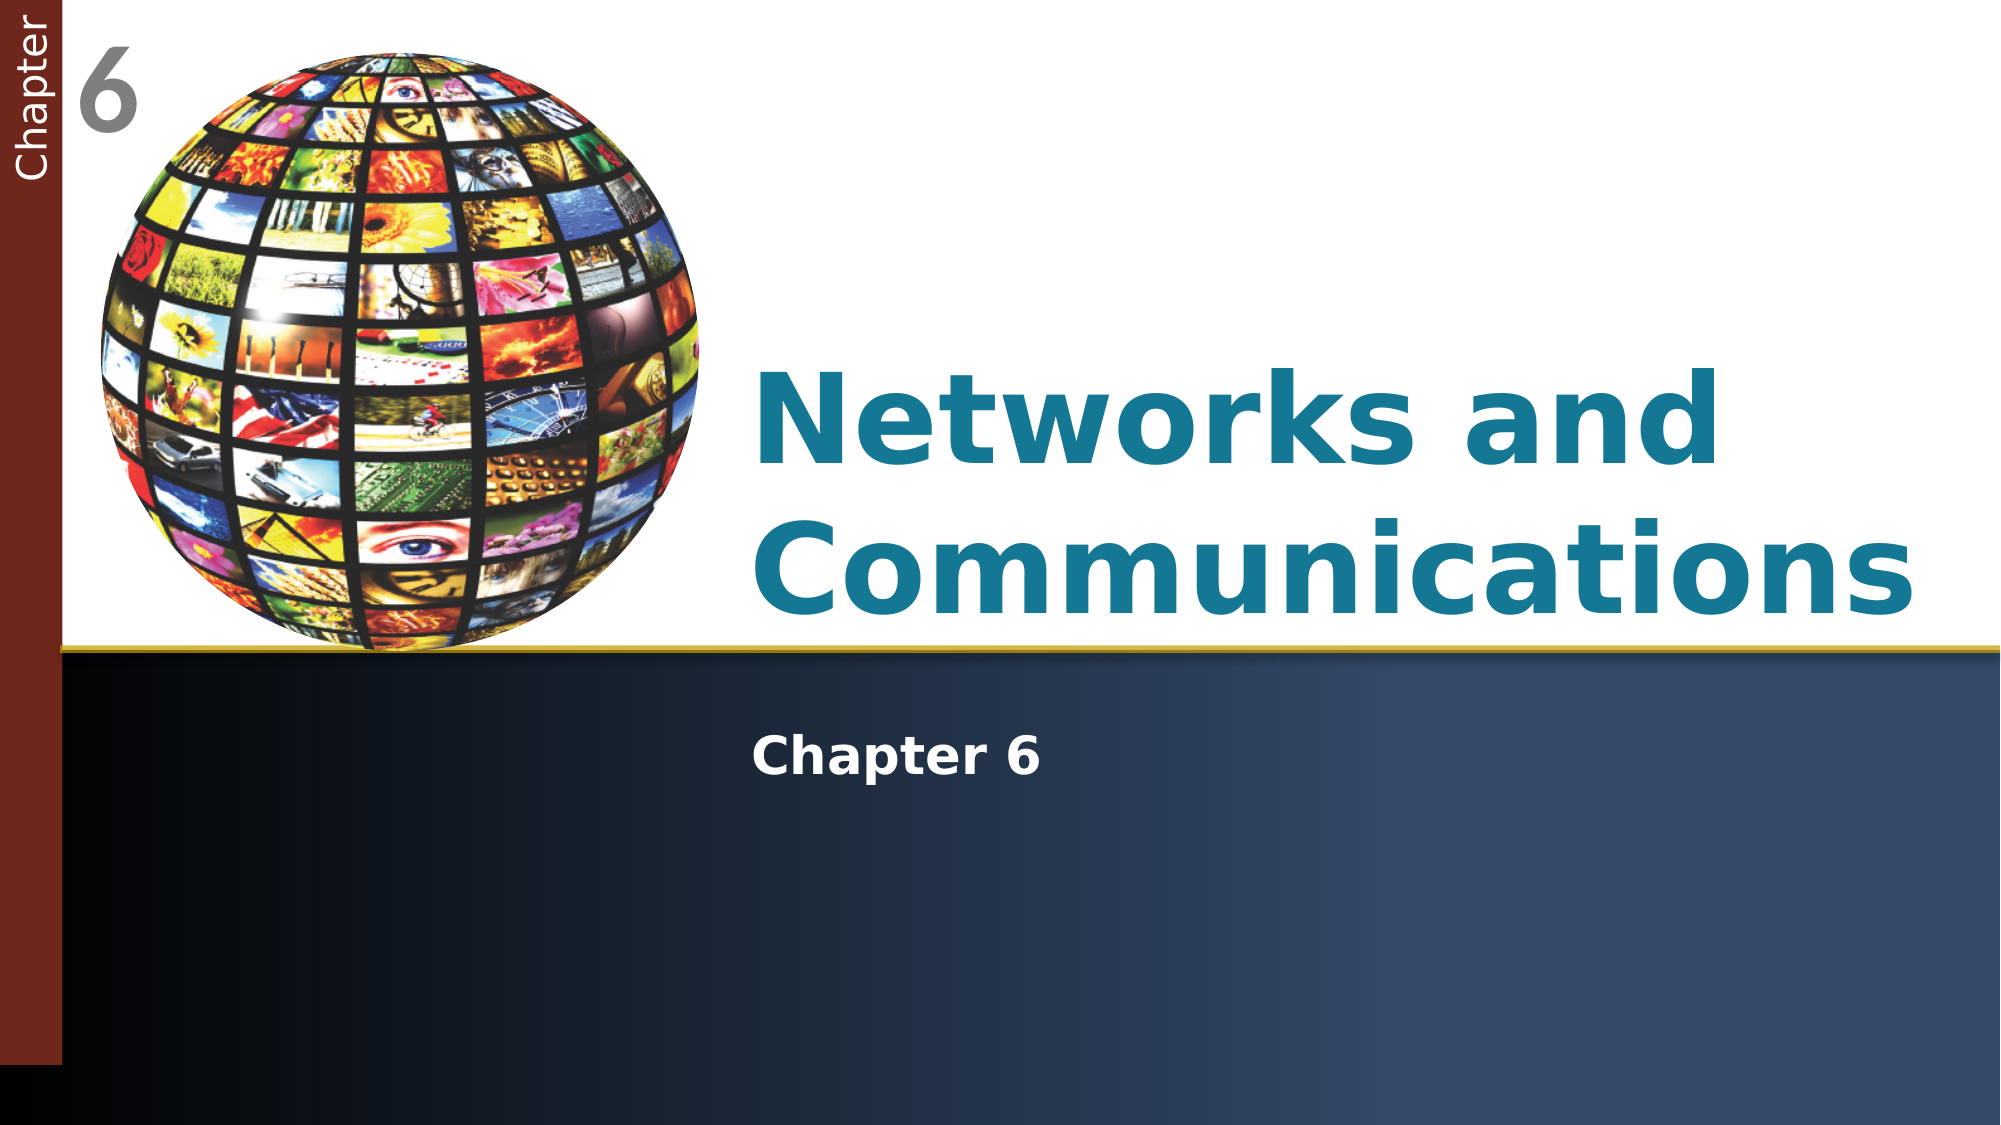

6
# Networks and Communications
Chapter 6